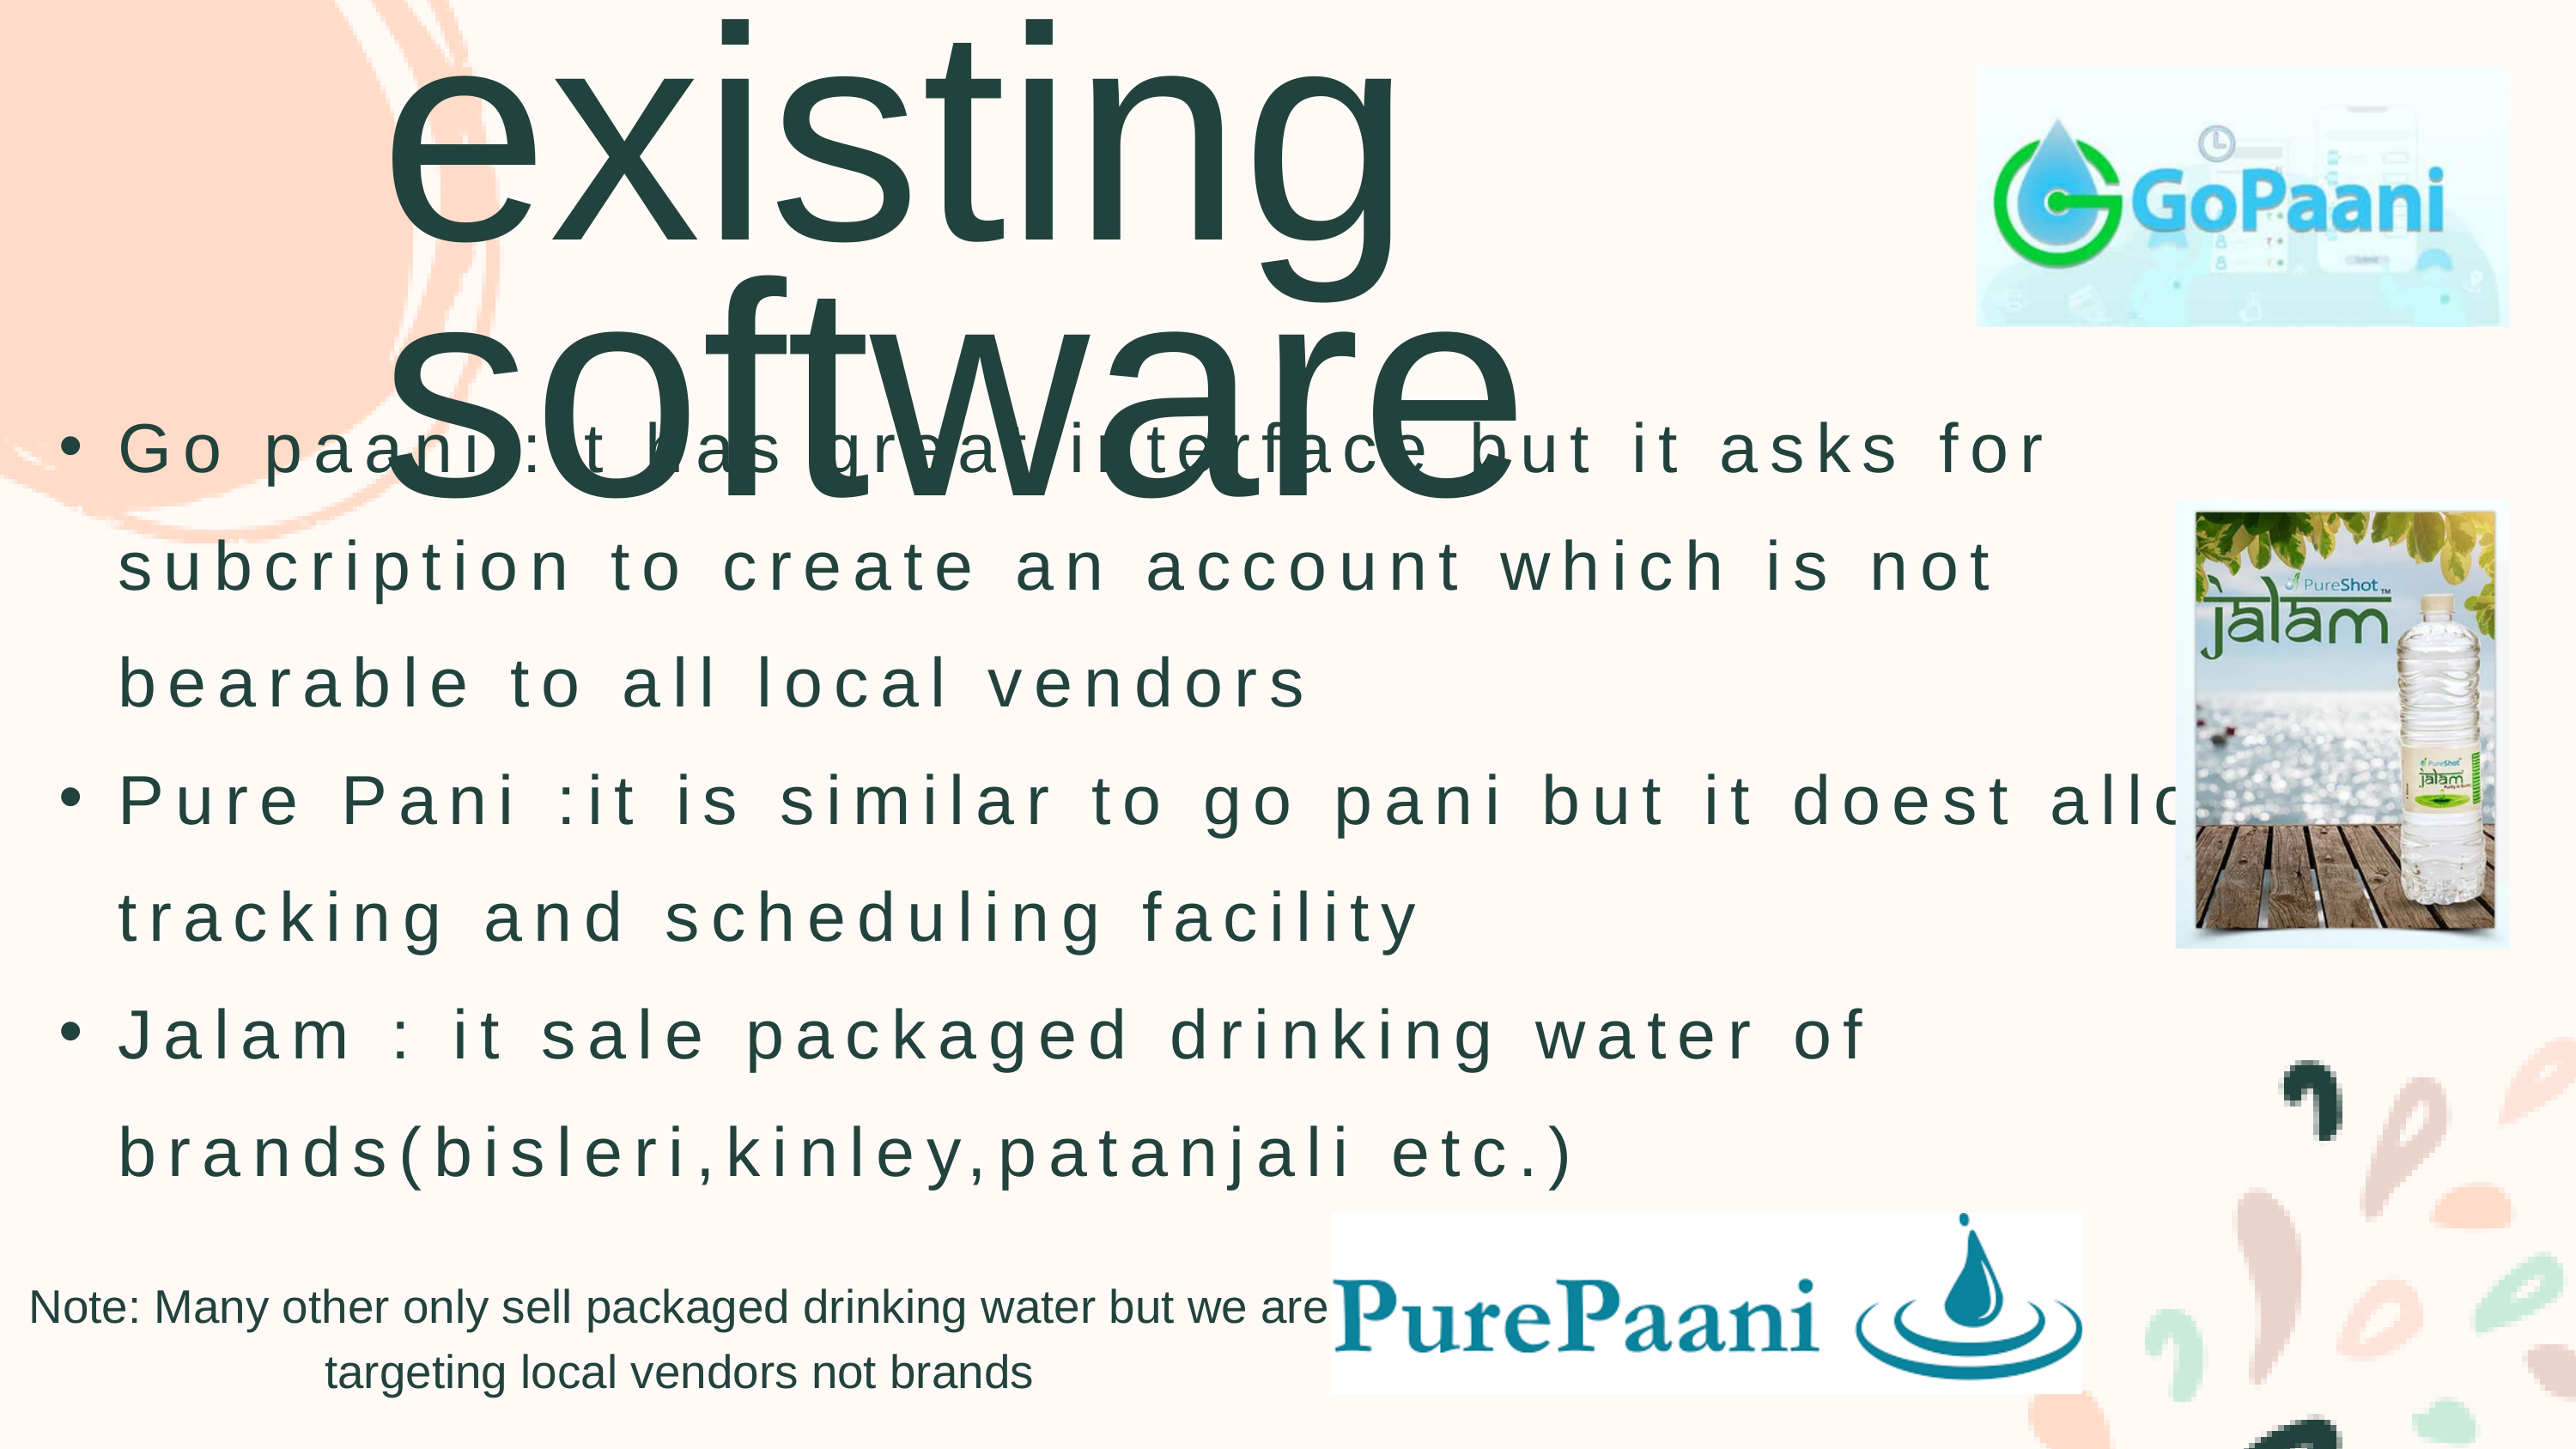

existing software

Go paani :It has great interface but it asks for subcription to create an account which is not bearable to all local vendors
Pure Pani :it is similar to go pani but it doest allow tracking and scheduling facility
Jalam : it sale packaged drinking water of brands(bisleri,kinley,patanjali etc.)

Note: Many other only sell packaged drinking water but we are targeting local vendors not brands